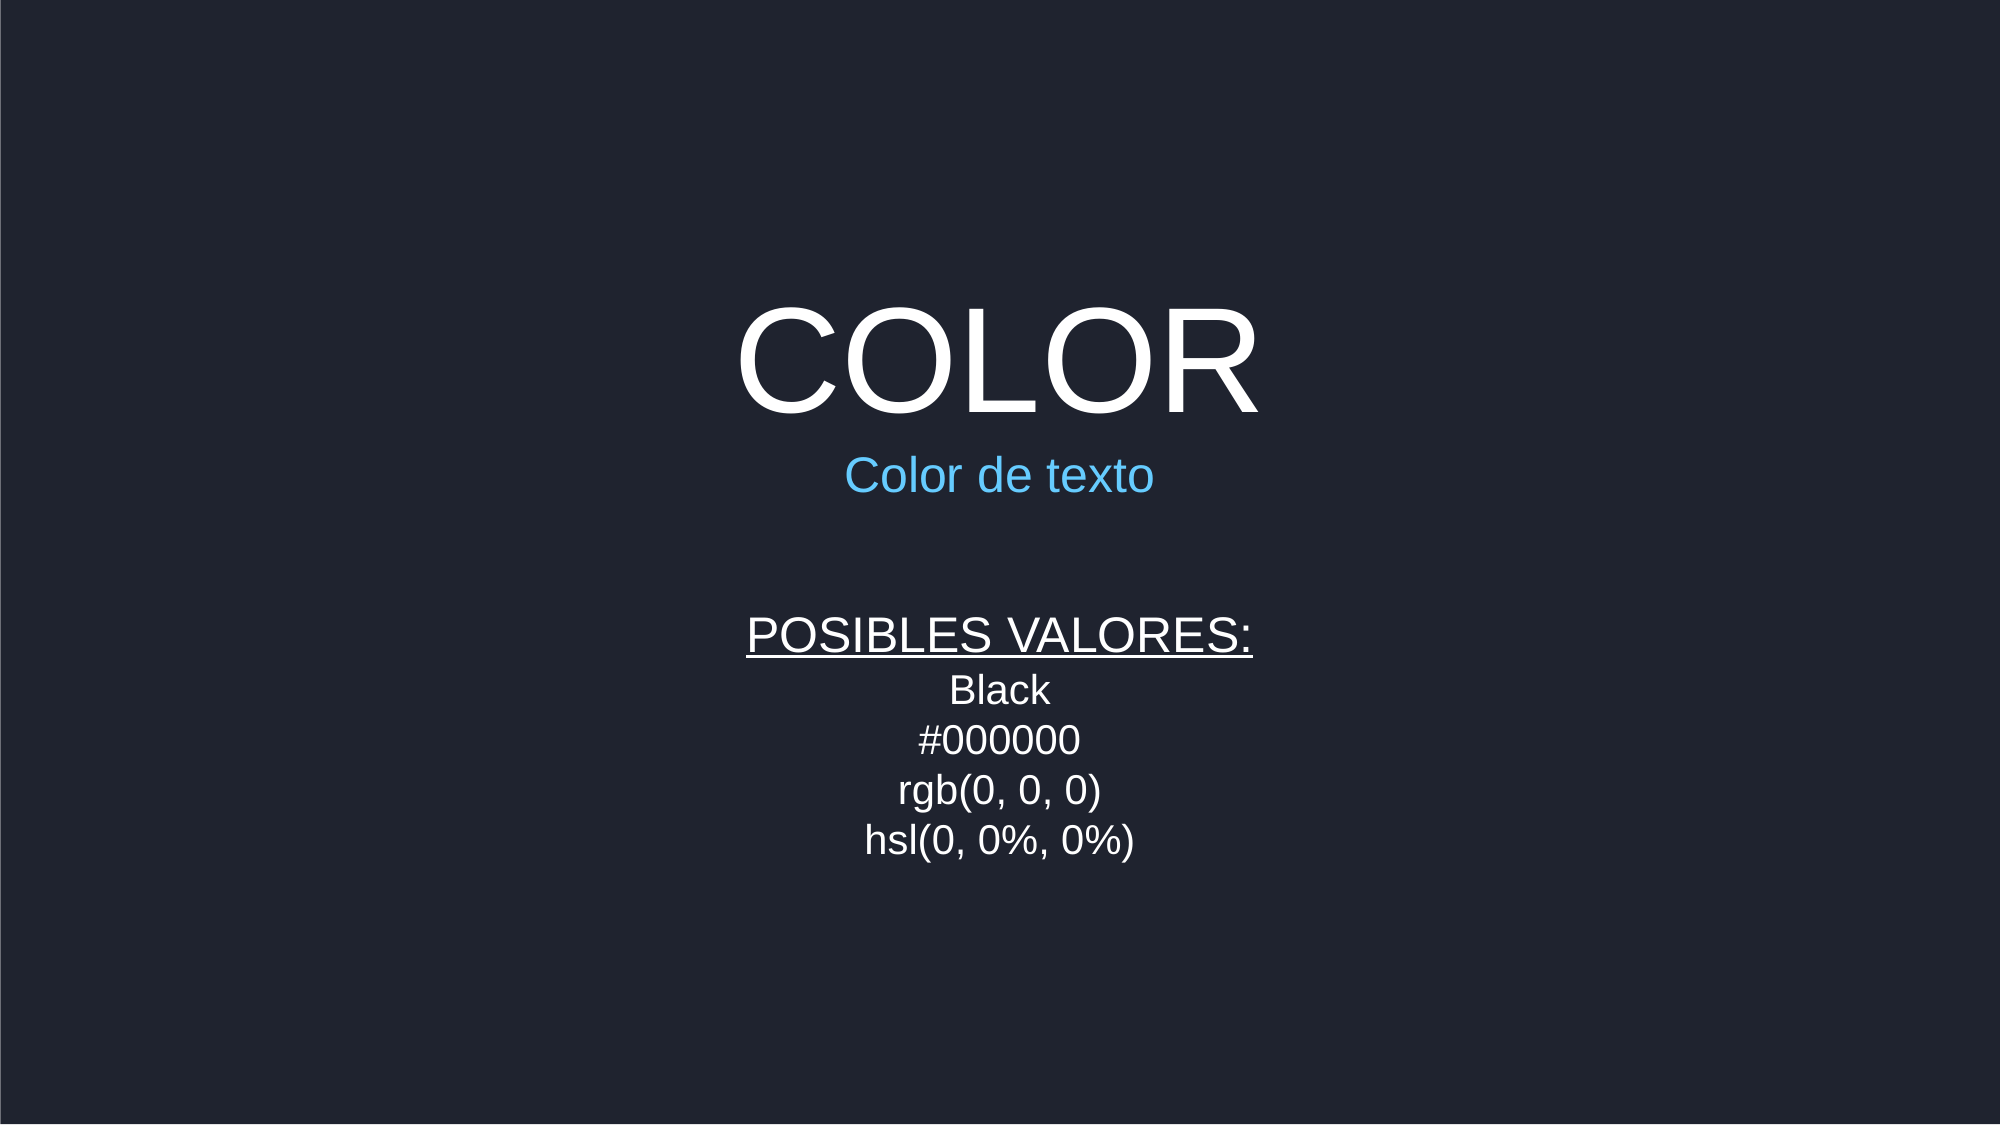

COLOR
Color de texto

POSIBLES VALORES:
Black
#000000
rgb(0, 0, 0)
hsl(0, 0%, 0%)